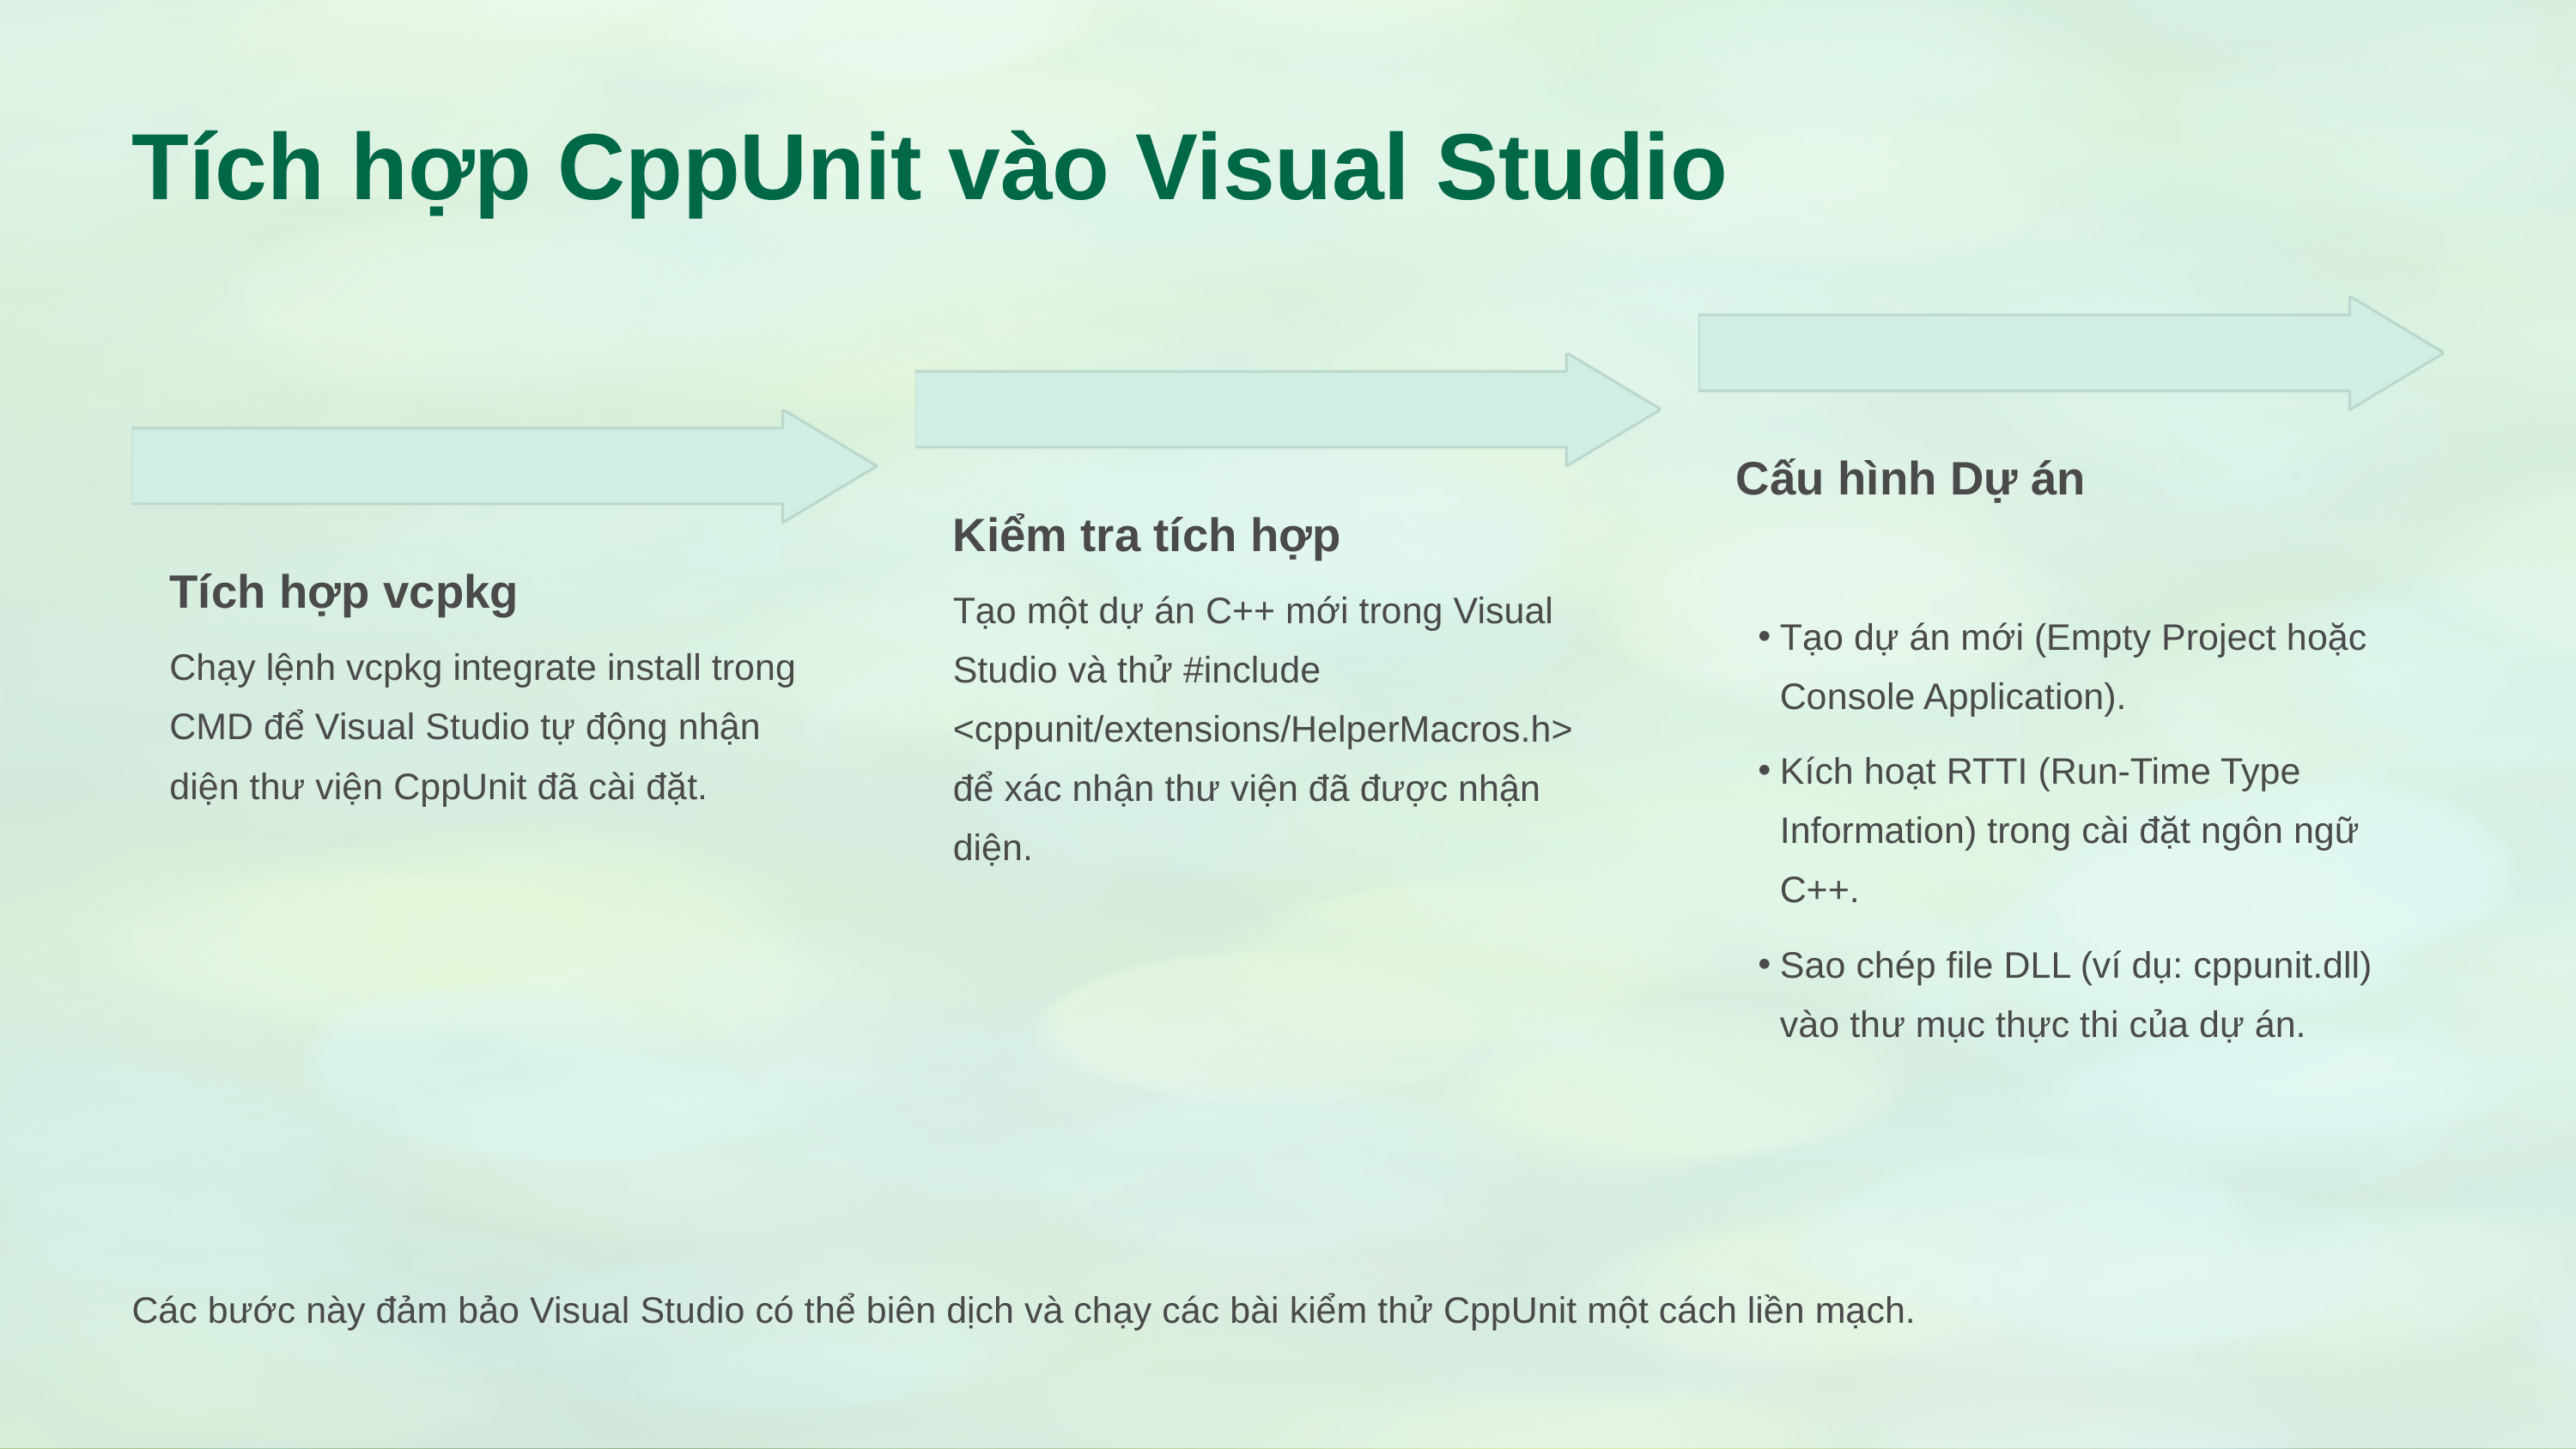

Tích hợp CppUnit vào Visual Studio

Cấu hình Dự án
Kiểm tra tích hợp
Tích hợp vcpkg
Tạo một dự án C++ mới trong Visual Studio và thử #include <cppunit/extensions/HelperMacros.h> để xác nhận thư viện đã được nhận diện.
Tạo dự án mới (Empty Project hoặc Console Application).
Chạy lệnh vcpkg integrate install trong CMD để Visual Studio tự động nhận diện thư viện CppUnit đã cài đặt.
Kích hoạt RTTI (Run-Time Type Information) trong cài đặt ngôn ngữ C++.
Sao chép file DLL (ví dụ: cppunit.dll) vào thư mục thực thi của dự án.
Các bước này đảm bảo Visual Studio có thể biên dịch và chạy các bài kiểm thử CppUnit một cách liền mạch.